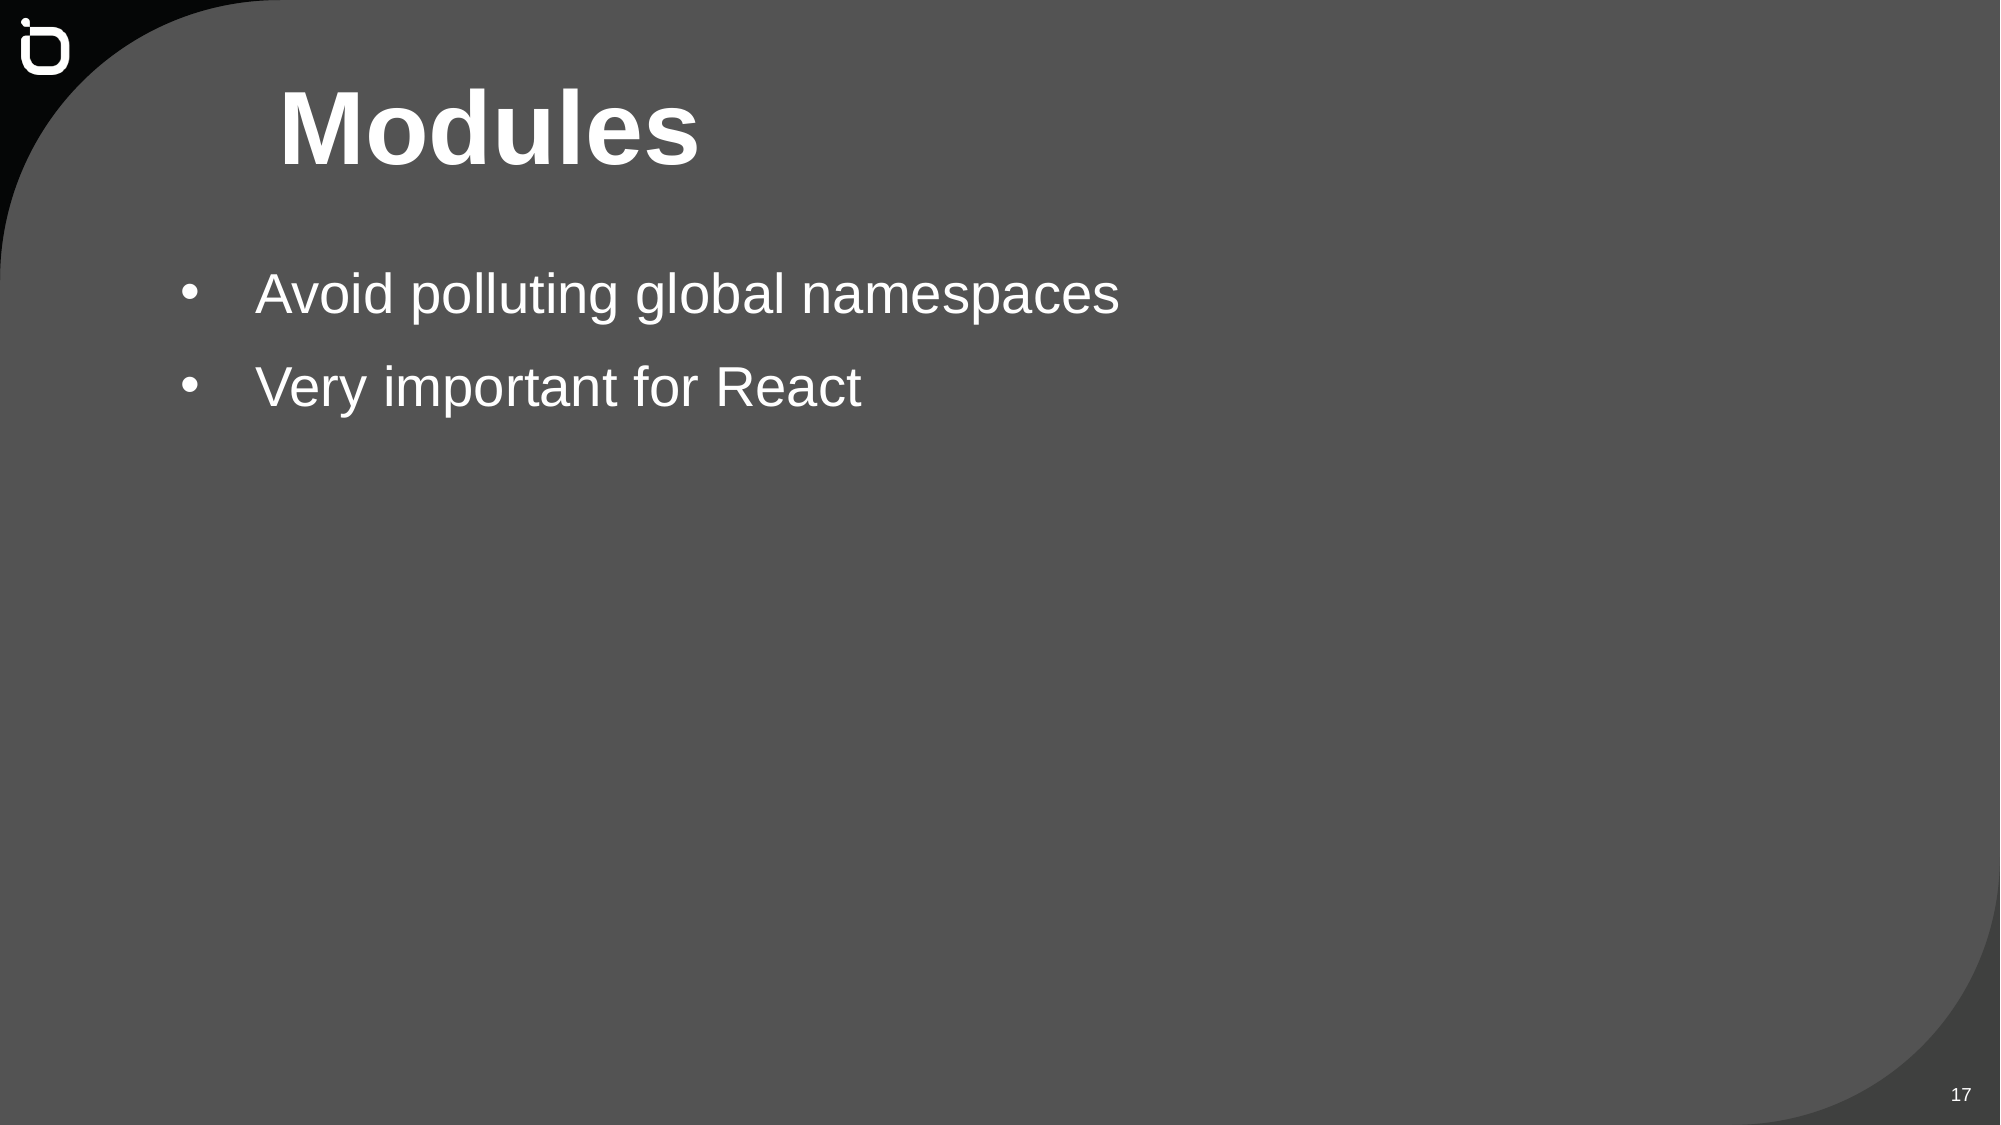

# Modules
Avoid polluting global namespaces
Very important for React

17